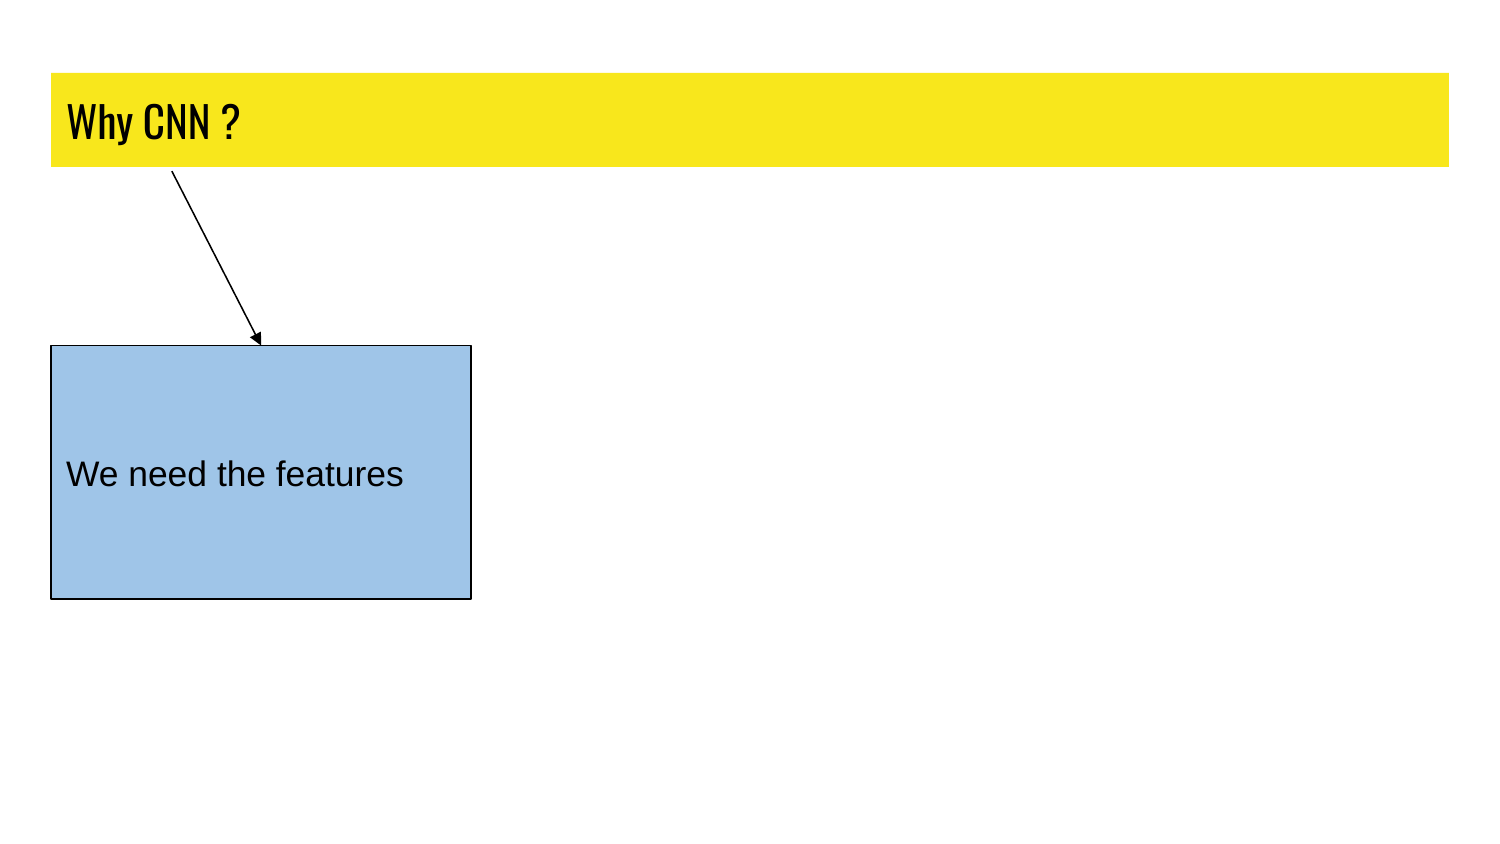

# Why CNN ?
We need the features